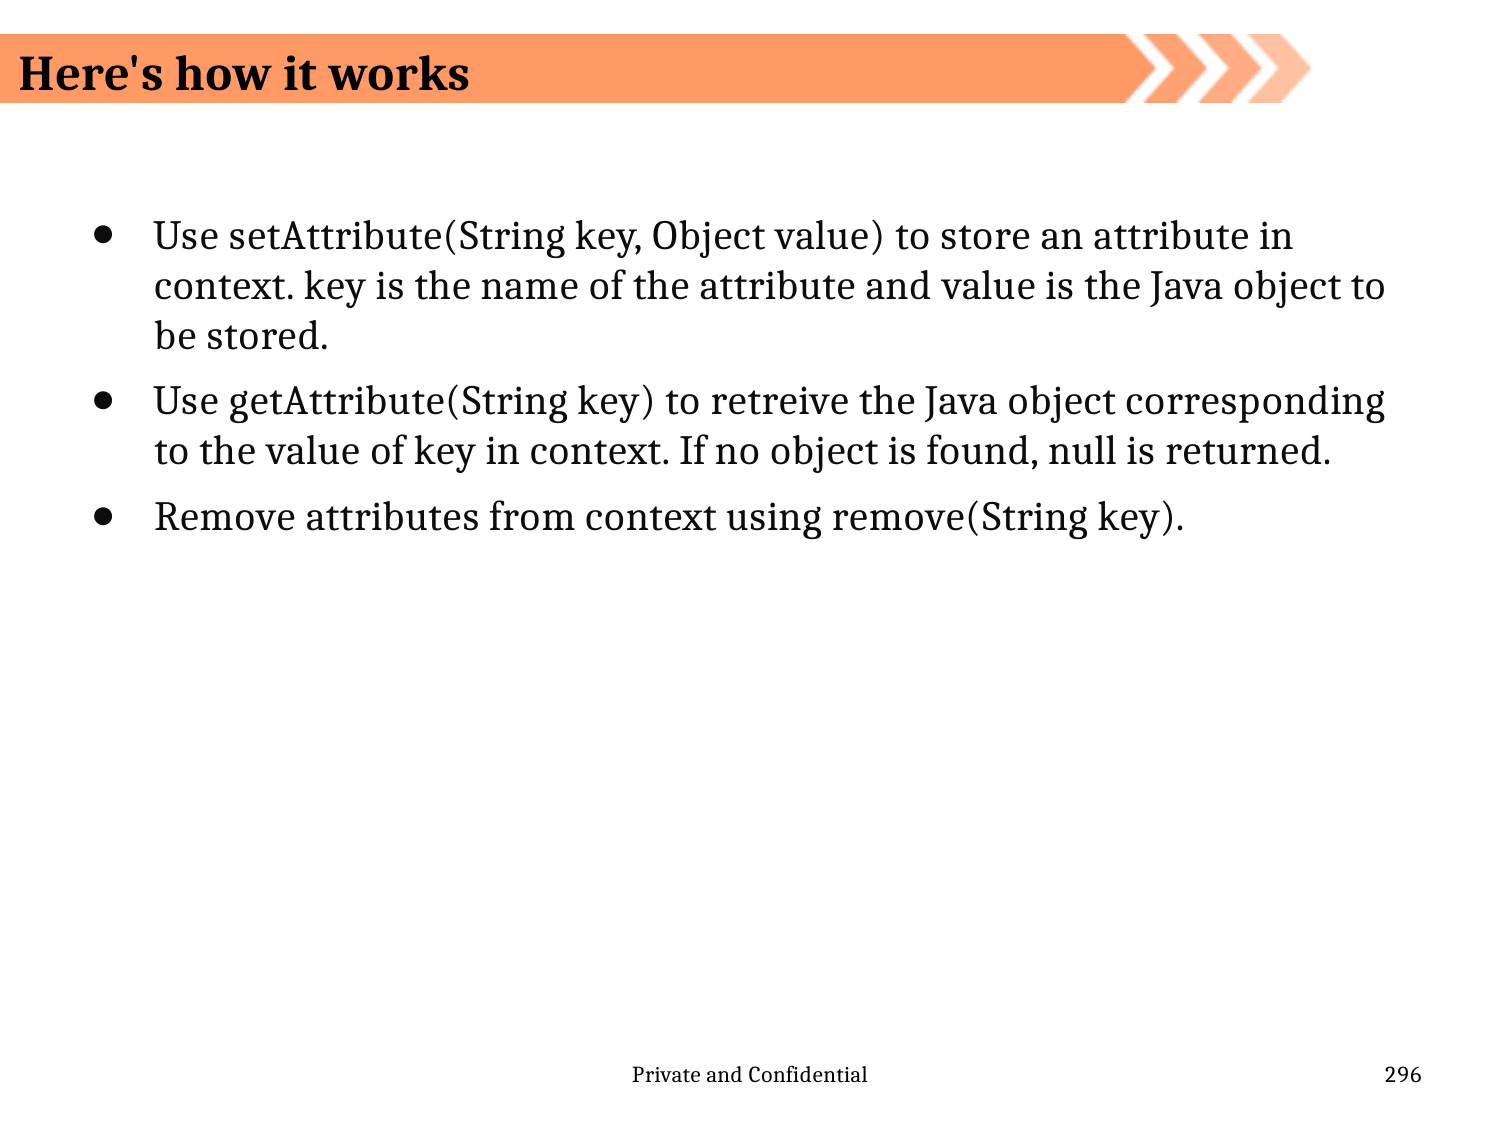

# Here's how it works
Use setAttribute(String key, Object value) to store an attribute in context. key is the name of the attribute and value is the Java object to be stored.
Use getAttribute(String key) to retreive the Java object corresponding to the value of key in context. If no object is found, null is returned.
Remove attributes from context using remove(String key).